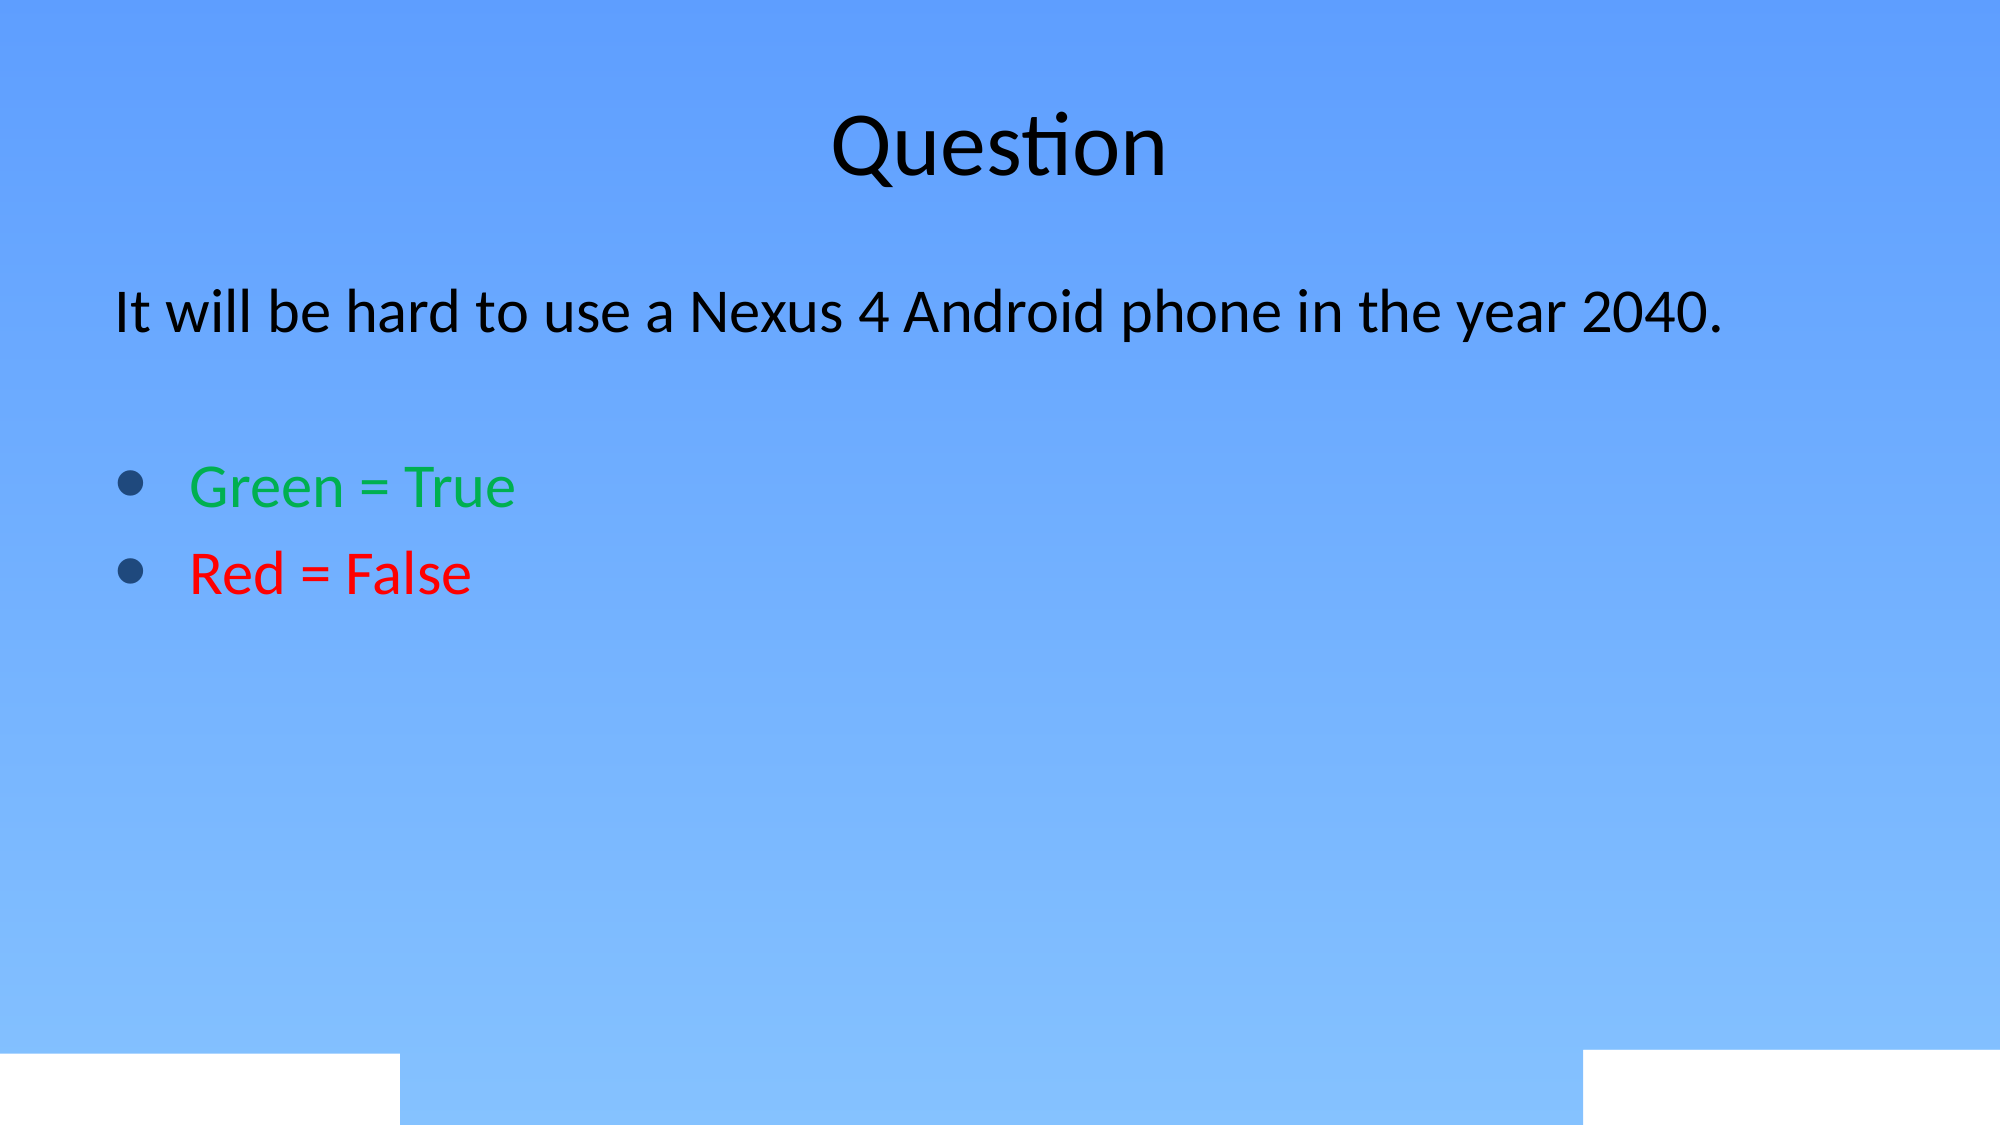

# Question
It will be hard to use a Nexus 4 Android phone in the year 2040.

Green = True
Red = False